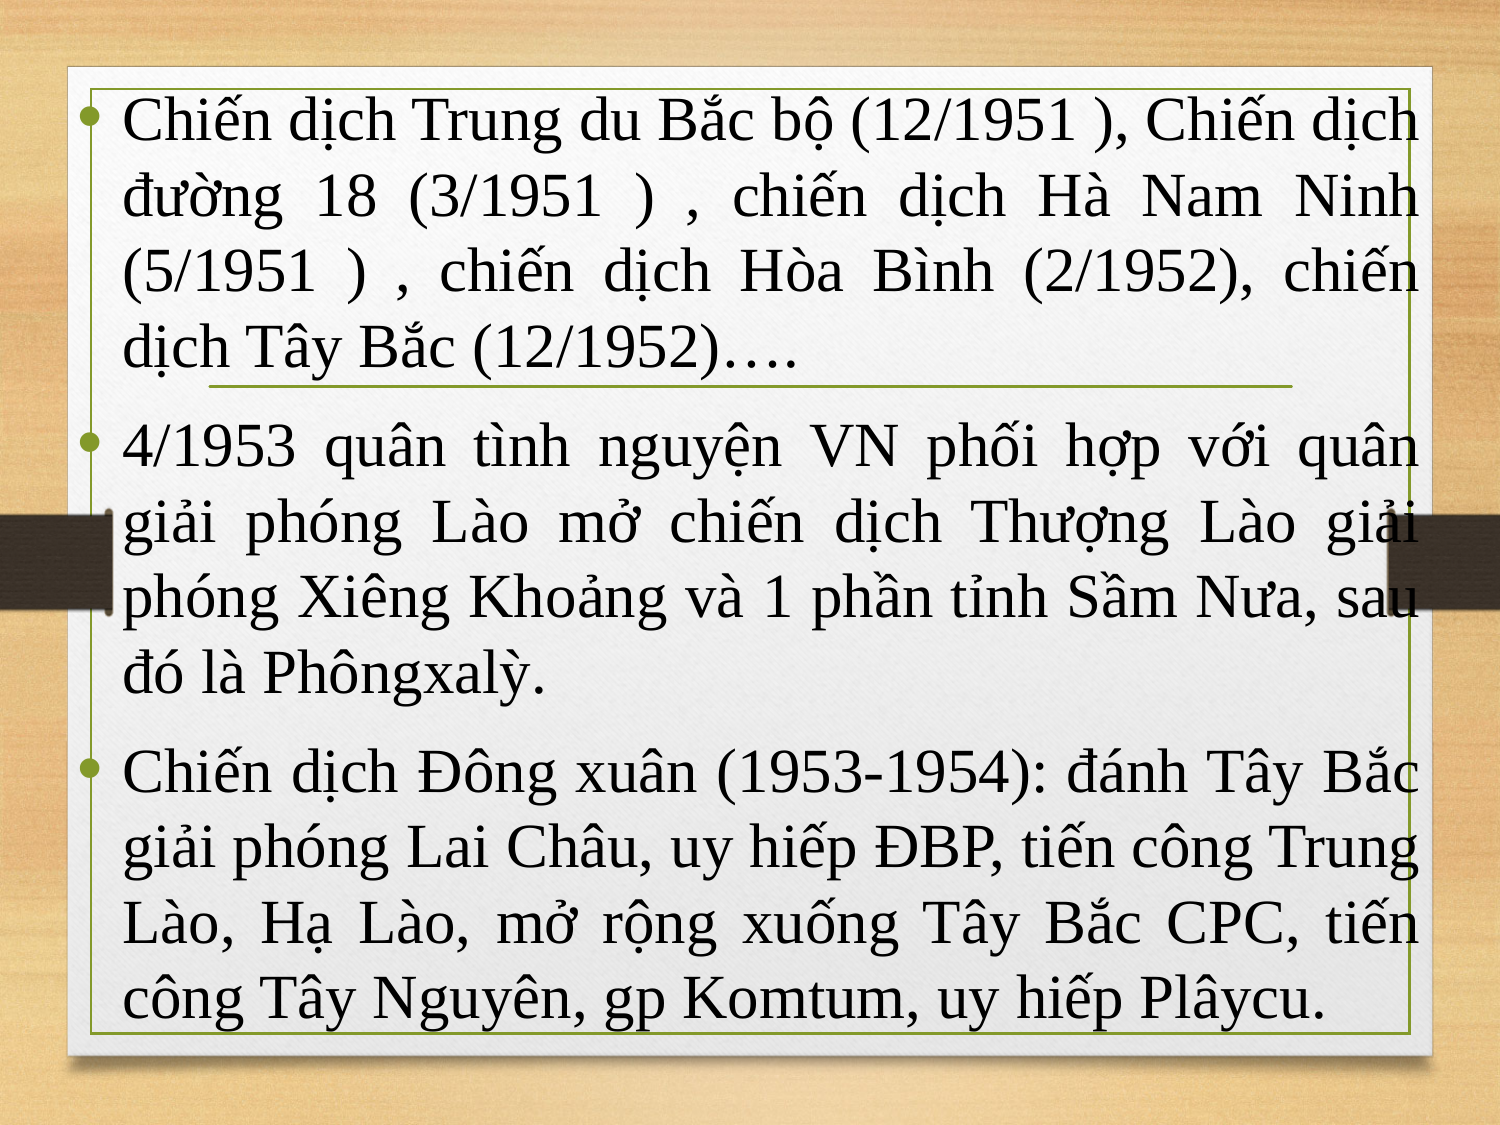

Chiến dịch Trung du Bắc bộ (12/1951 ), Chiến dịch đường 18 (3/1951 ) , chiến dịch Hà Nam Ninh (5/1951 ) , chiến dịch Hòa Bình (2/1952), chiến dịch Tây Bắc (12/1952)….
4/1953 quân tình nguyện VN phối hợp với quân giải phóng Lào mở chiến dịch Thượng Lào giải phóng Xiêng Khoảng và 1 phần tỉnh Sầm Nưa, sau đó là Phôngxalỳ.
Chiến dịch Đông xuân (1953-1954): đánh Tây Bắc giải phóng Lai Châu, uy hiếp ĐBP, tiến công Trung Lào, Hạ Lào, mở rộng xuống Tây Bắc CPC, tiến công Tây Nguyên, gp Komtum, uy hiếp Plâycu.